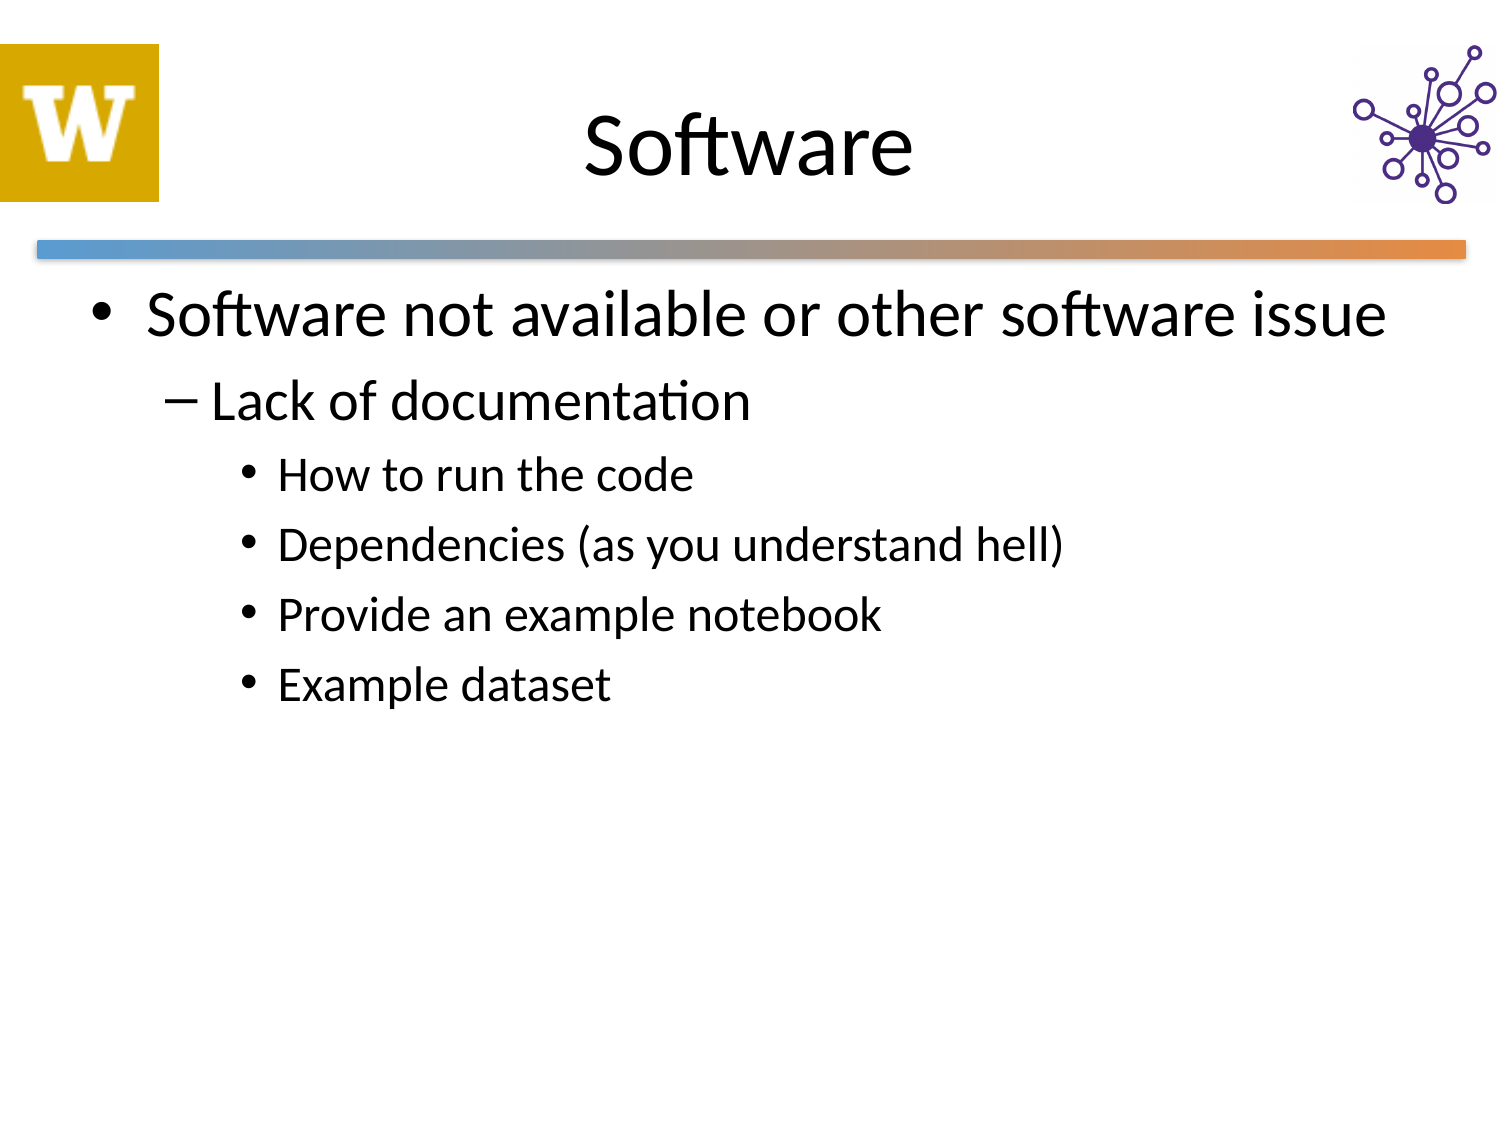

# Software
Software not available or other software issue
Lack of documentation
How to run the code
Dependencies (as you understand hell)
Provide an example notebook
Example dataset